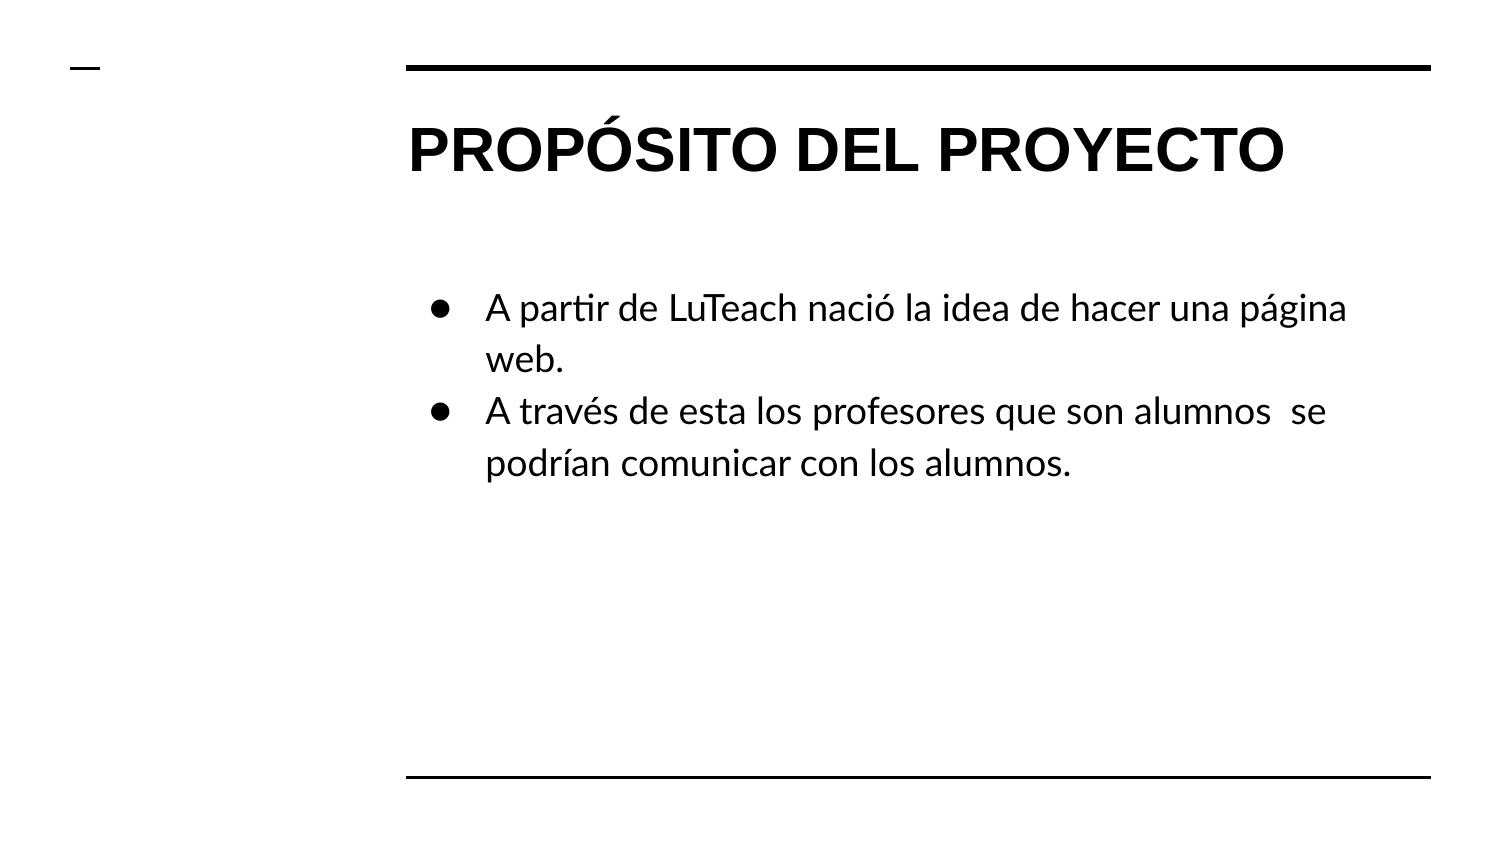

# PROPÓSITO DEL PROYECTO
A partir de LuTeach nació la idea de hacer una página web.
A través de esta los profesores que son alumnos  se podrían comunicar con los alumnos.